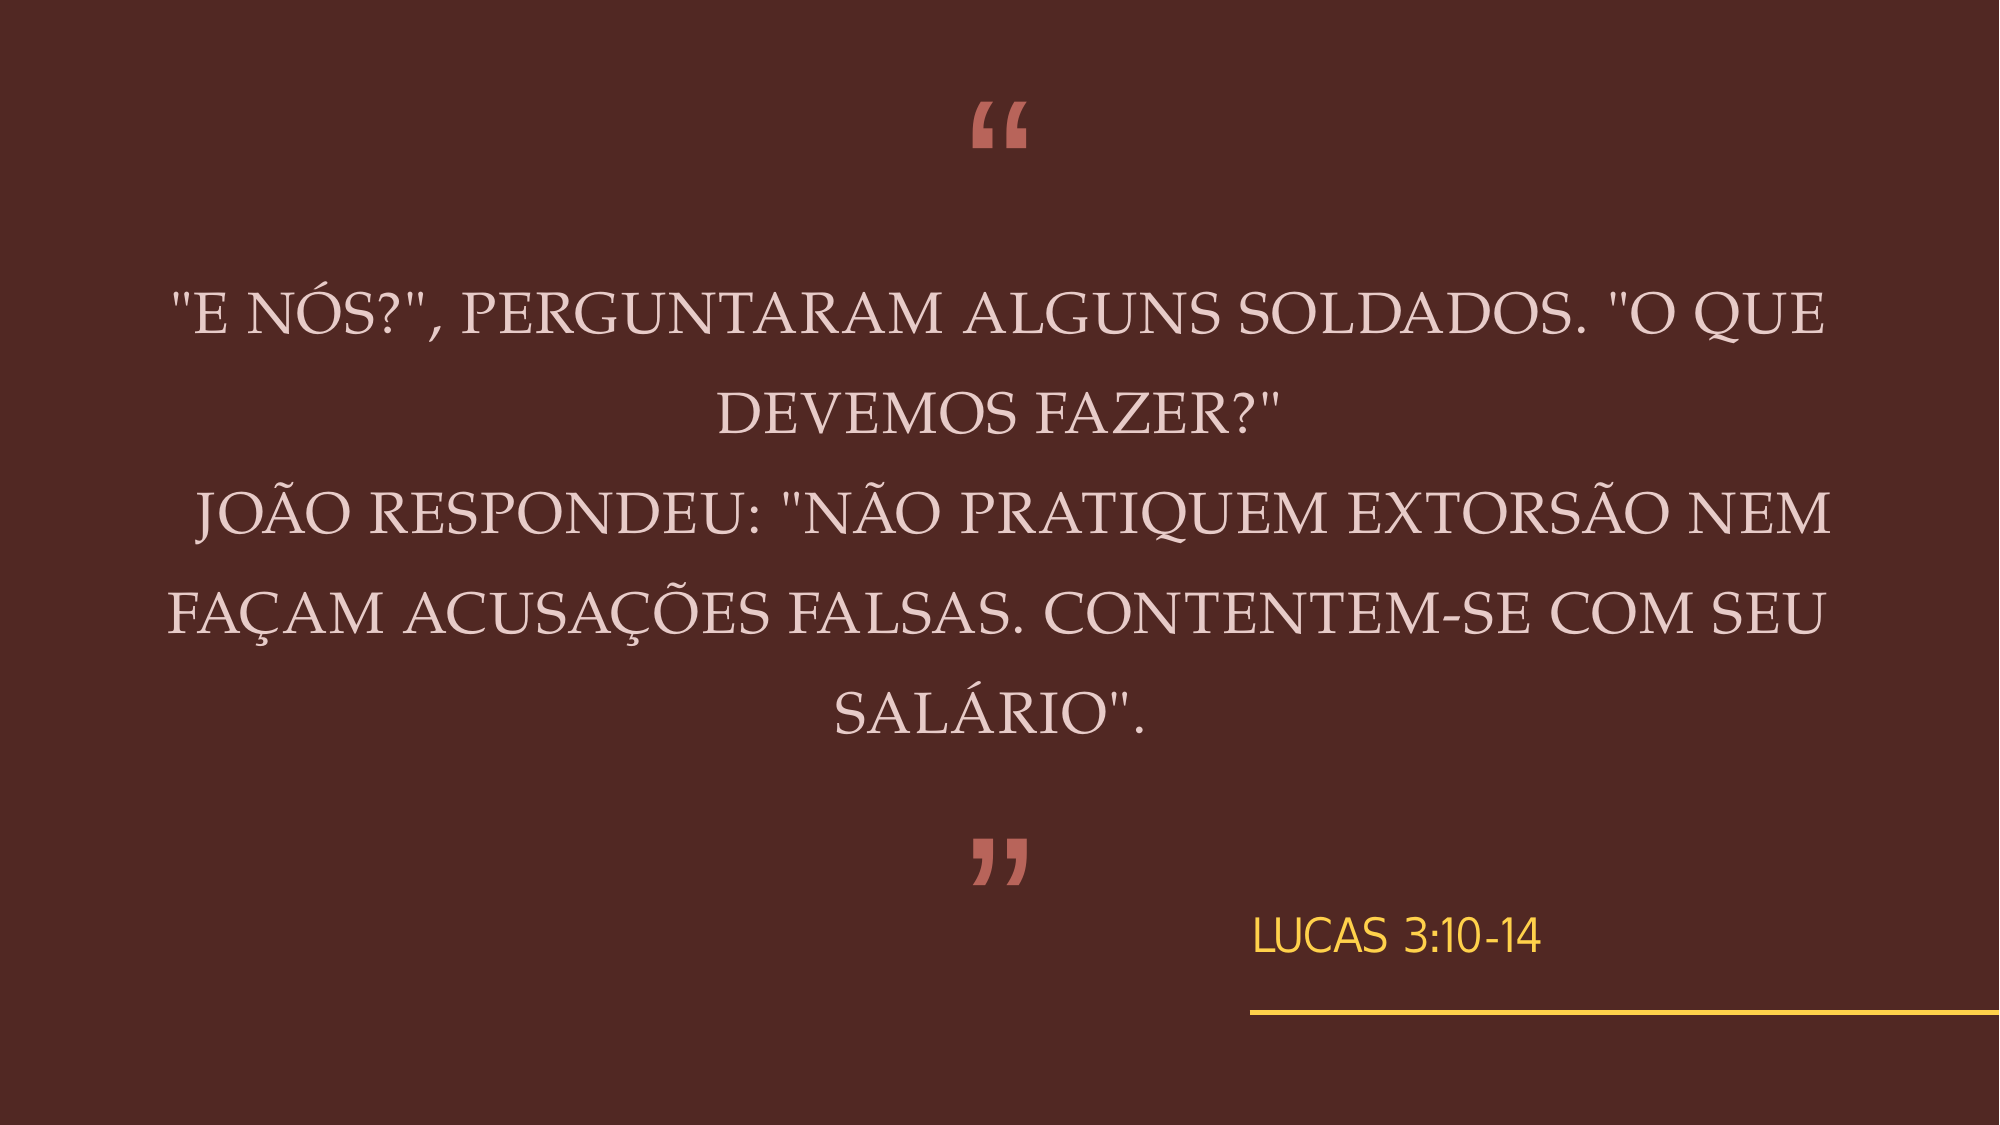

“
# "E NÓS?", PERGUNTARAM ALGUNS SOLDADOS. "O QUE DEVEMOS FAZER?" JOÃO RESPONDEU: "NÃO PRATIQUEM EXTORSÃO NEM FAÇAM ACUSAÇÕES FALSAS. CONTENTEM-SE COM SEU SALÁRIO".
”
Lucas 3:10-14